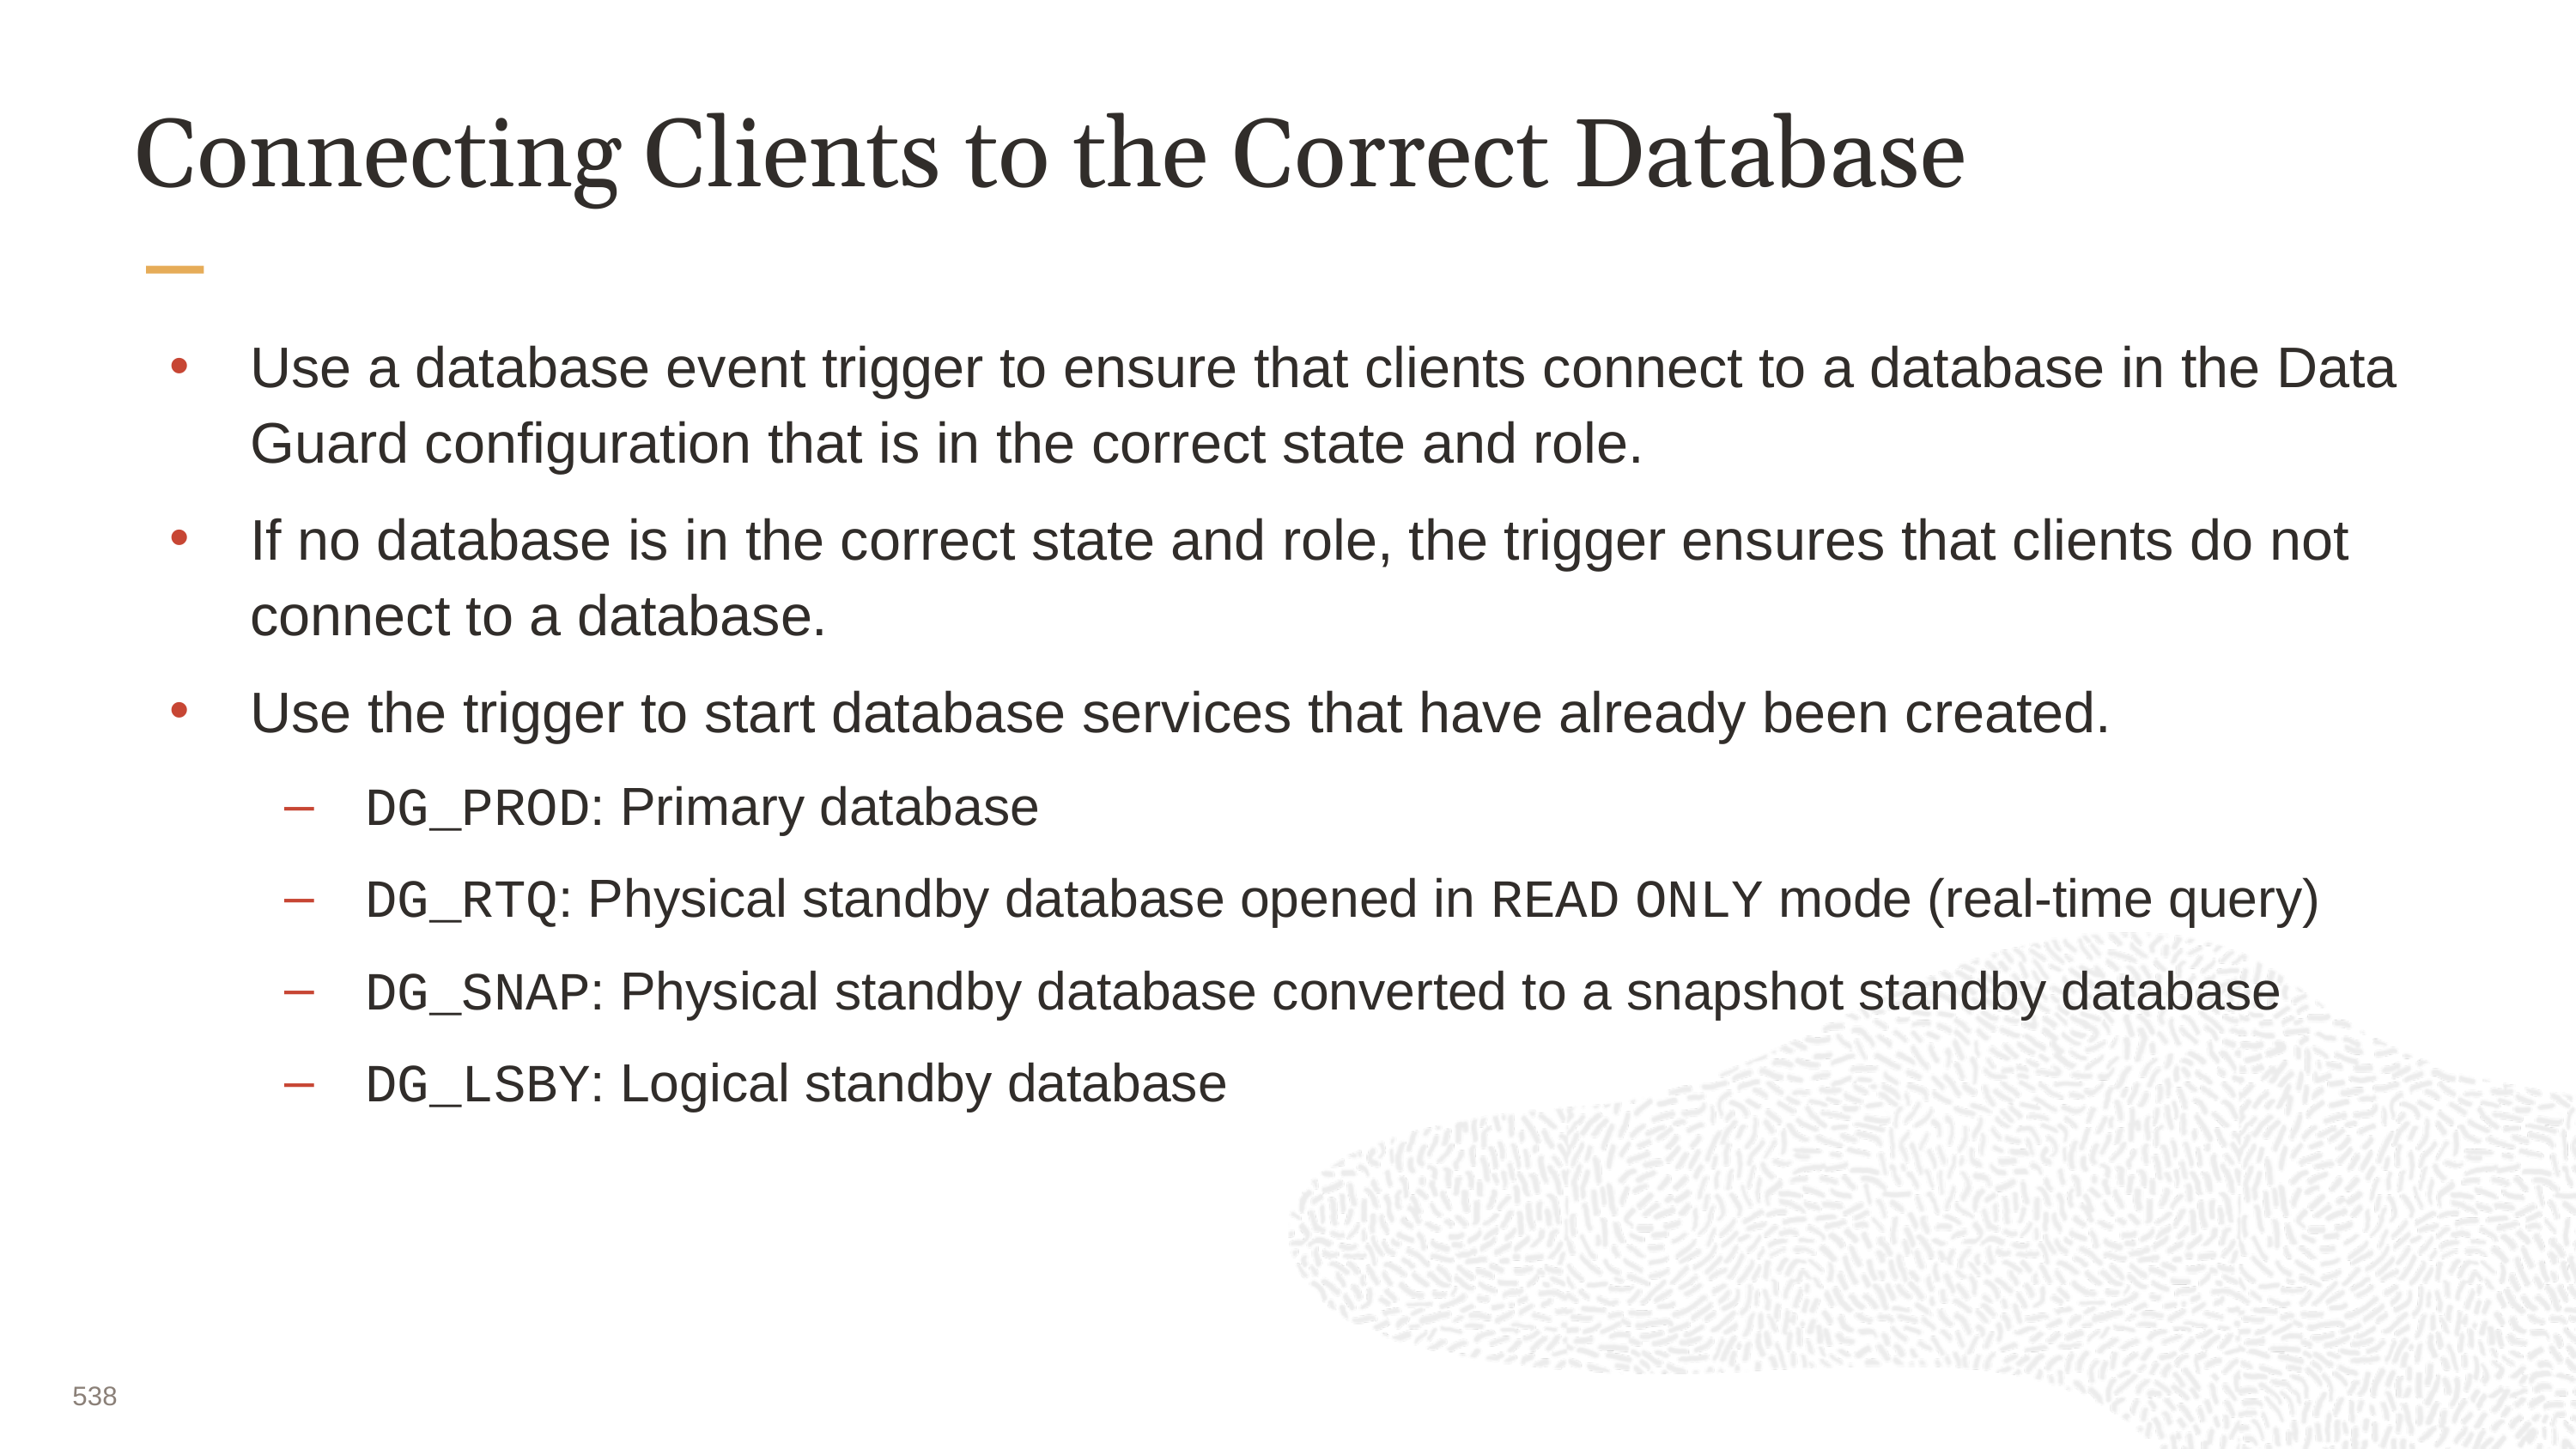

# Connecting Clients to the Correct Database
Use a database event trigger to ensure that clients connect to a database in the Data Guard configuration that is in the correct state and role.
If no database is in the correct state and role, the trigger ensures that clients do not connect to a database.
Use the trigger to start database services that have already been created.
DG_PROD: Primary database
DG_RTQ: Physical standby database opened in READ ONLY mode (real-time query)
DG_SNAP: Physical standby database converted to a snapshot standby database
DG_LSBY: Logical standby database